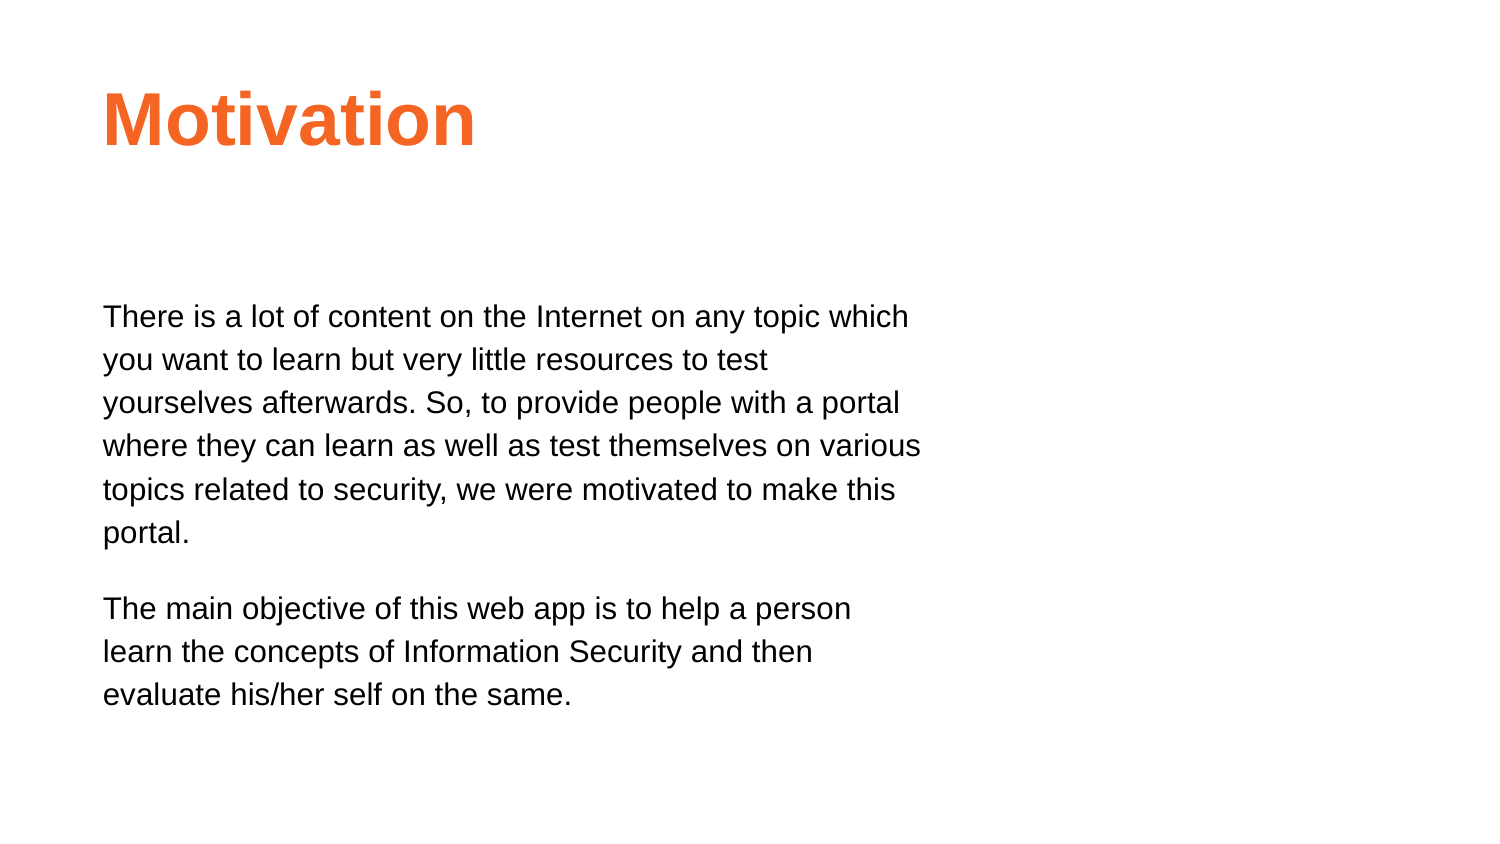

Motivation
There is a lot of content on the Internet on any topic which you want to learn but very little resources to test yourselves afterwards. So, to provide people with a portal where they can learn as well as test themselves on various topics related to security, we were motivated to make this portal.
The main objective of this web app is to help a person learn the concepts of Information Security and then evaluate his/her self on the same.